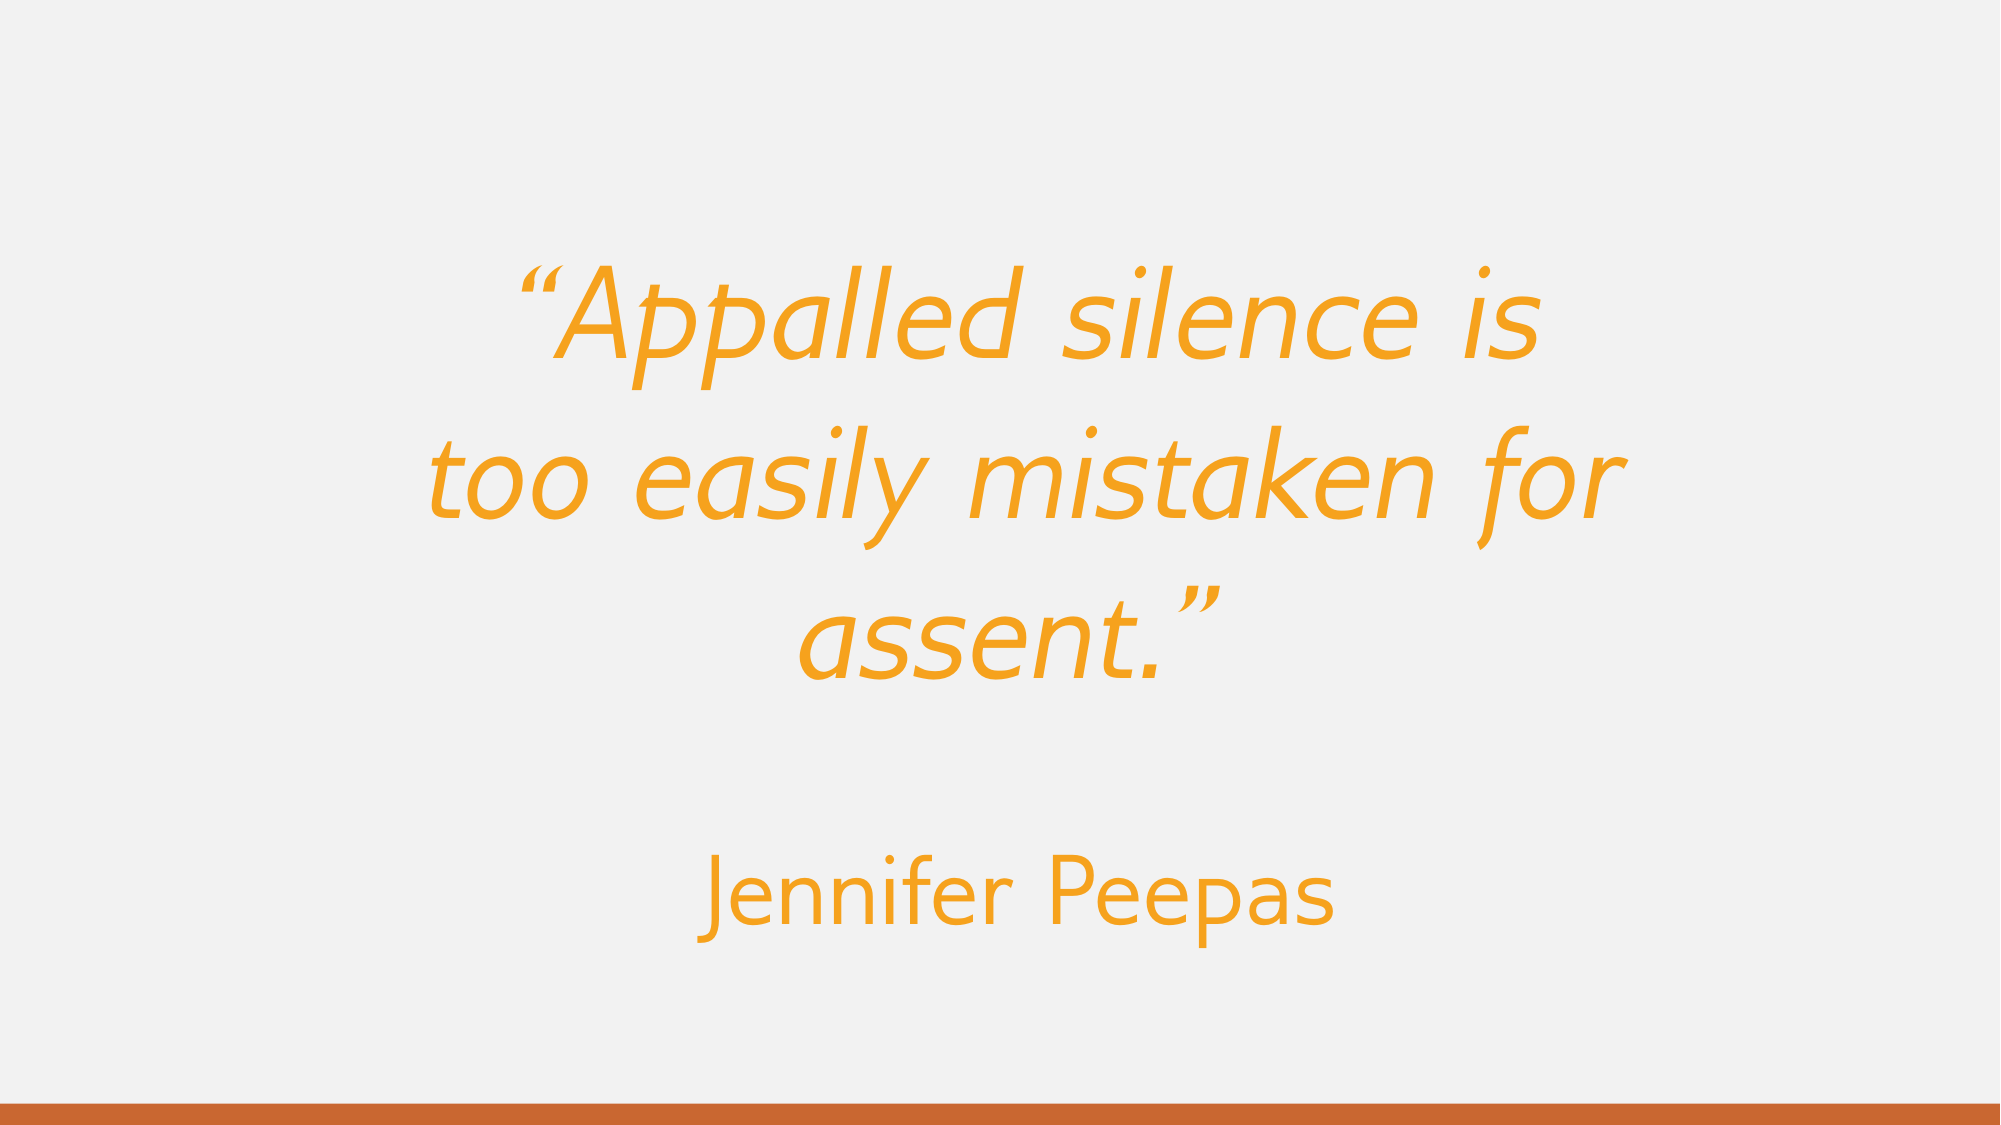

“Appalled silence is too easily mistaken for assent.”

Jennifer Peepas